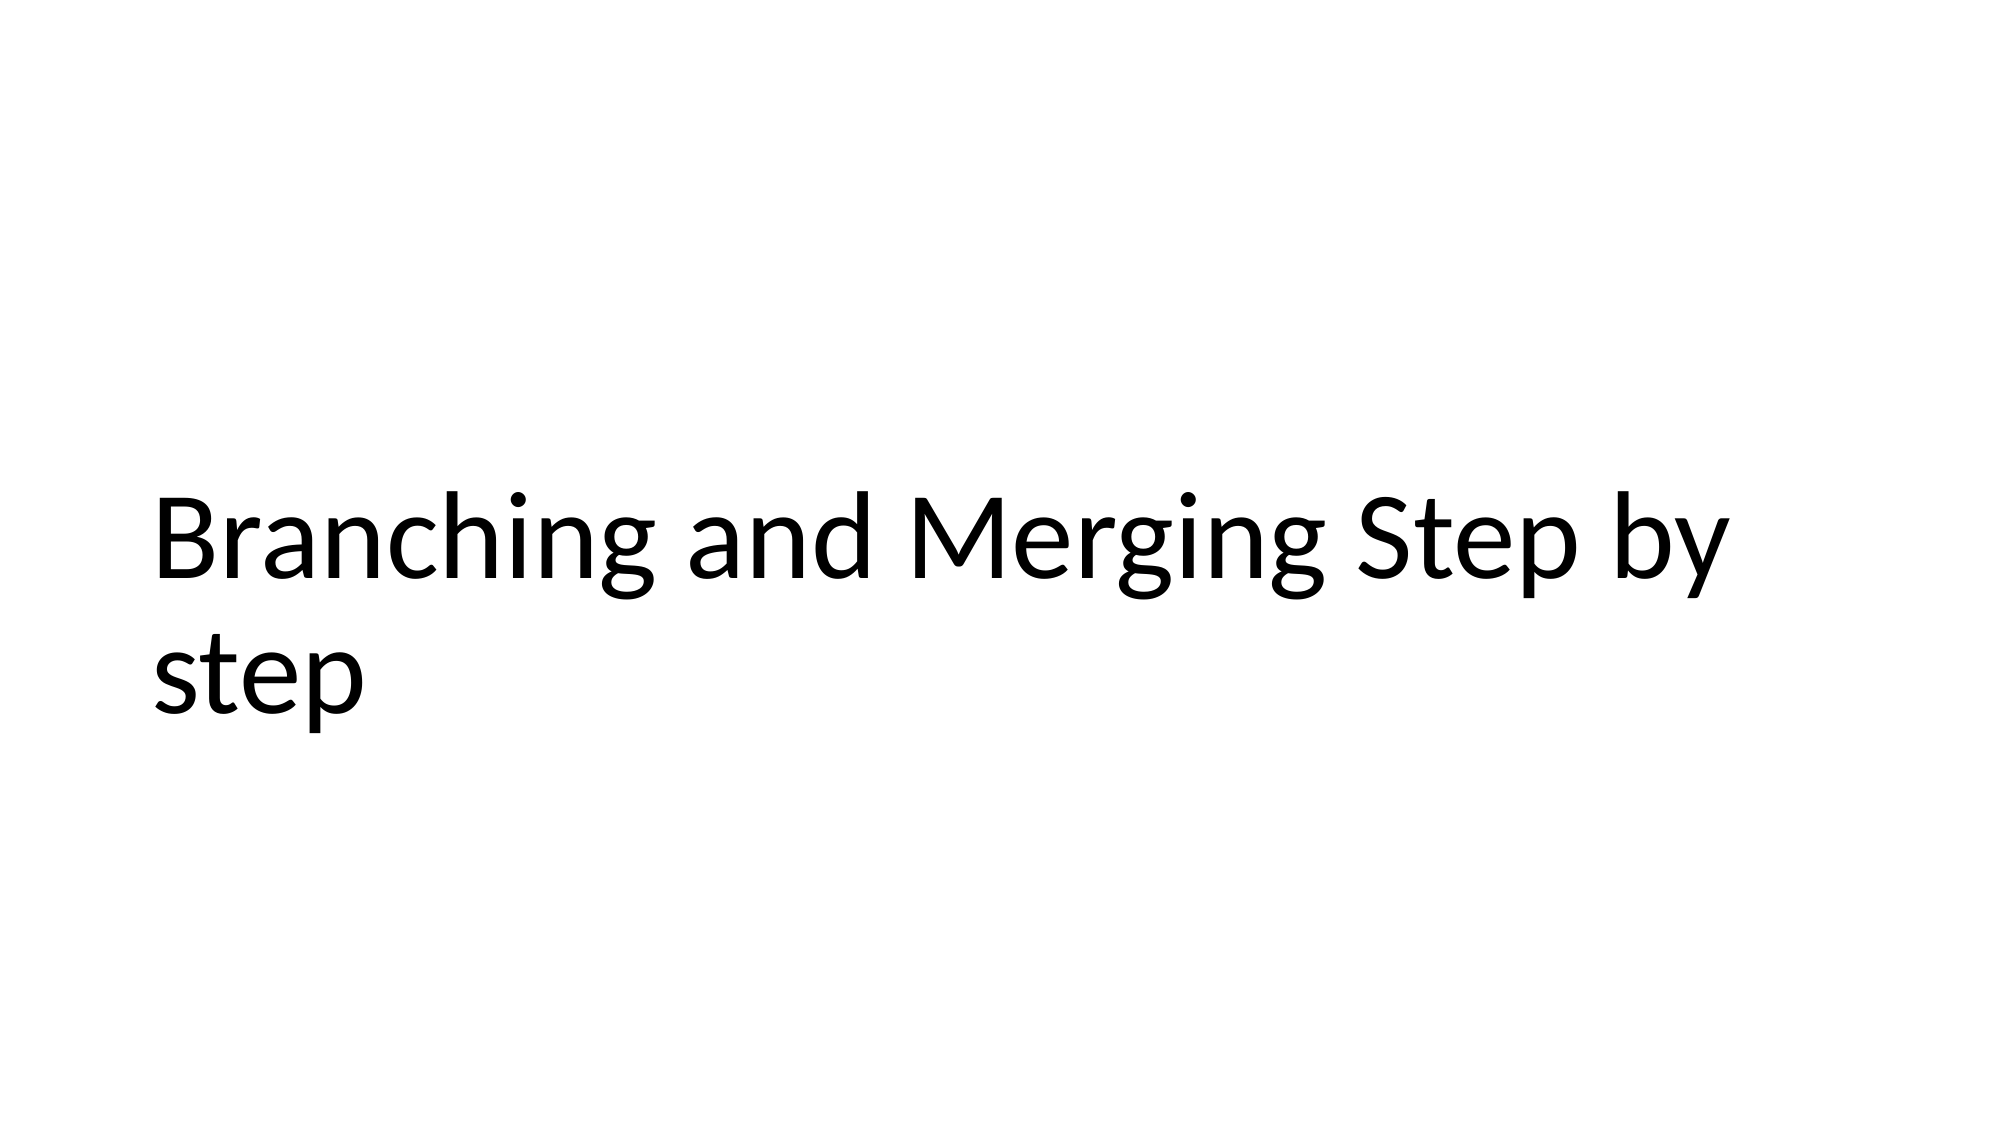

# Branching and Merging Step by step